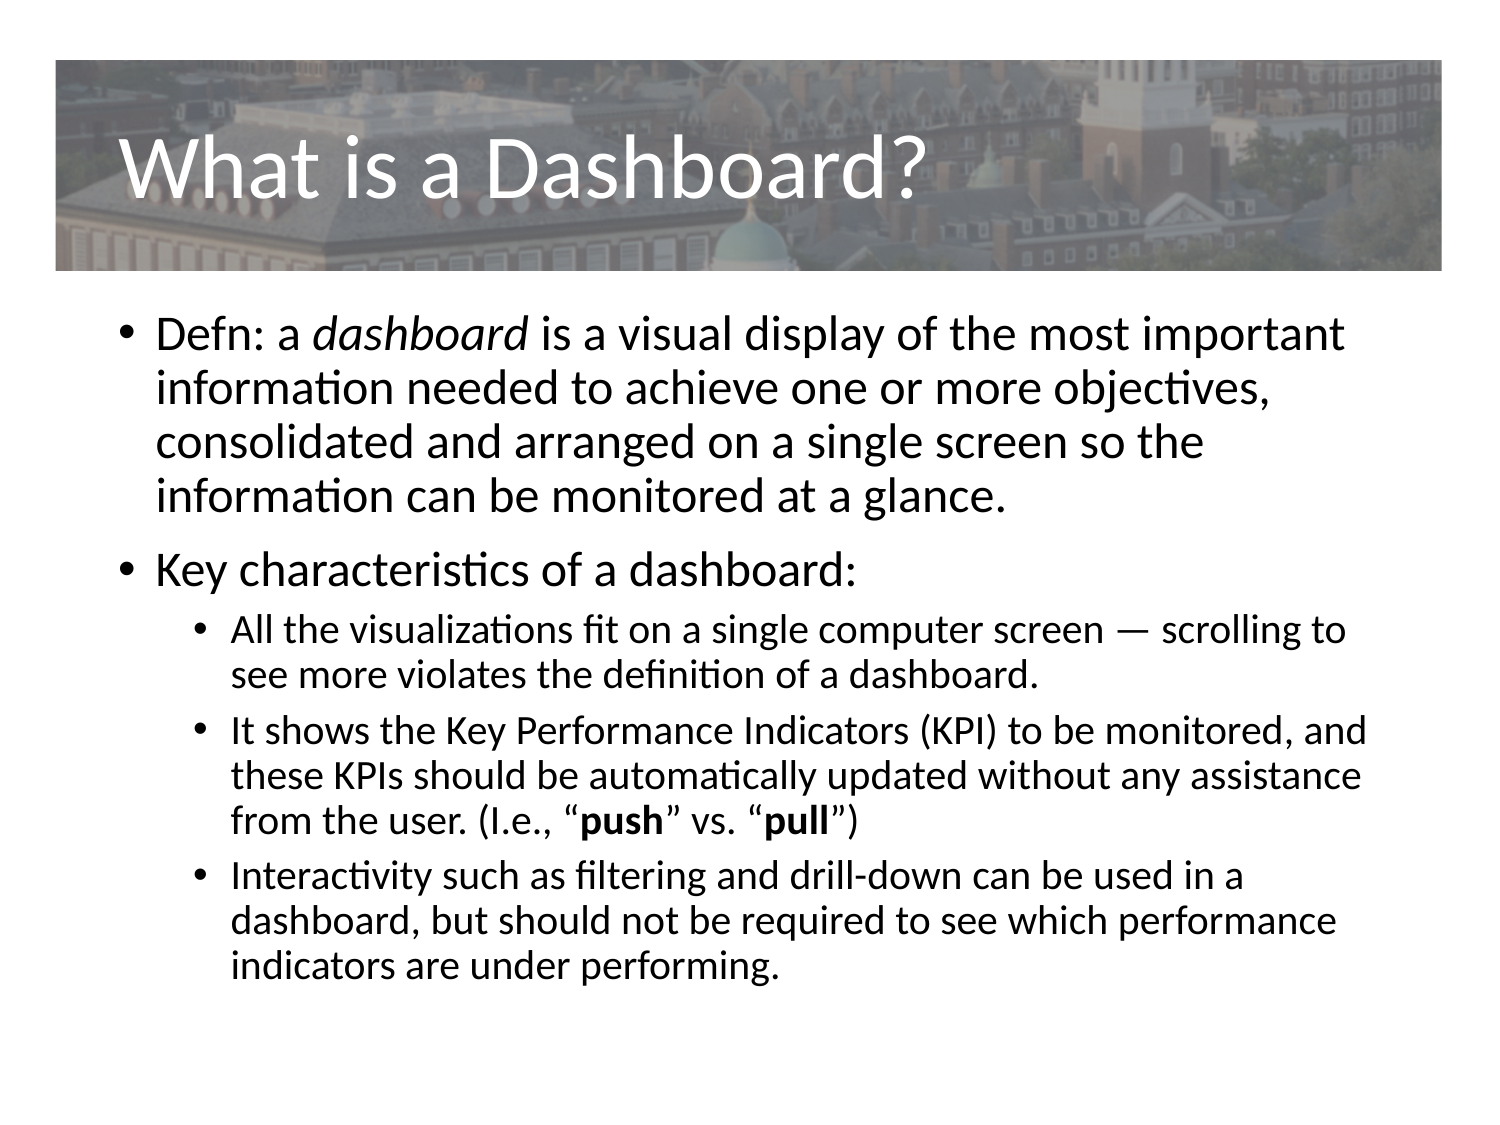

# What is a Dashboard?
Defn: a dashboard is a visual display of the most important information needed to achieve one or more objectives, consolidated and arranged on a single screen so the information can be monitored at a glance.
Key characteristics of a dashboard:
All the visualizations fit on a single computer screen — scrolling to see more violates the definition of a dashboard.
It shows the Key Performance Indicators (KPI) to be monitored, and these KPIs should be automatically updated without any assistance from the user. (I.e., “push” vs. “pull”)
Interactivity such as filtering and drill-down can be used in a dashboard, but should not be required to see which performance indicators are under performing.